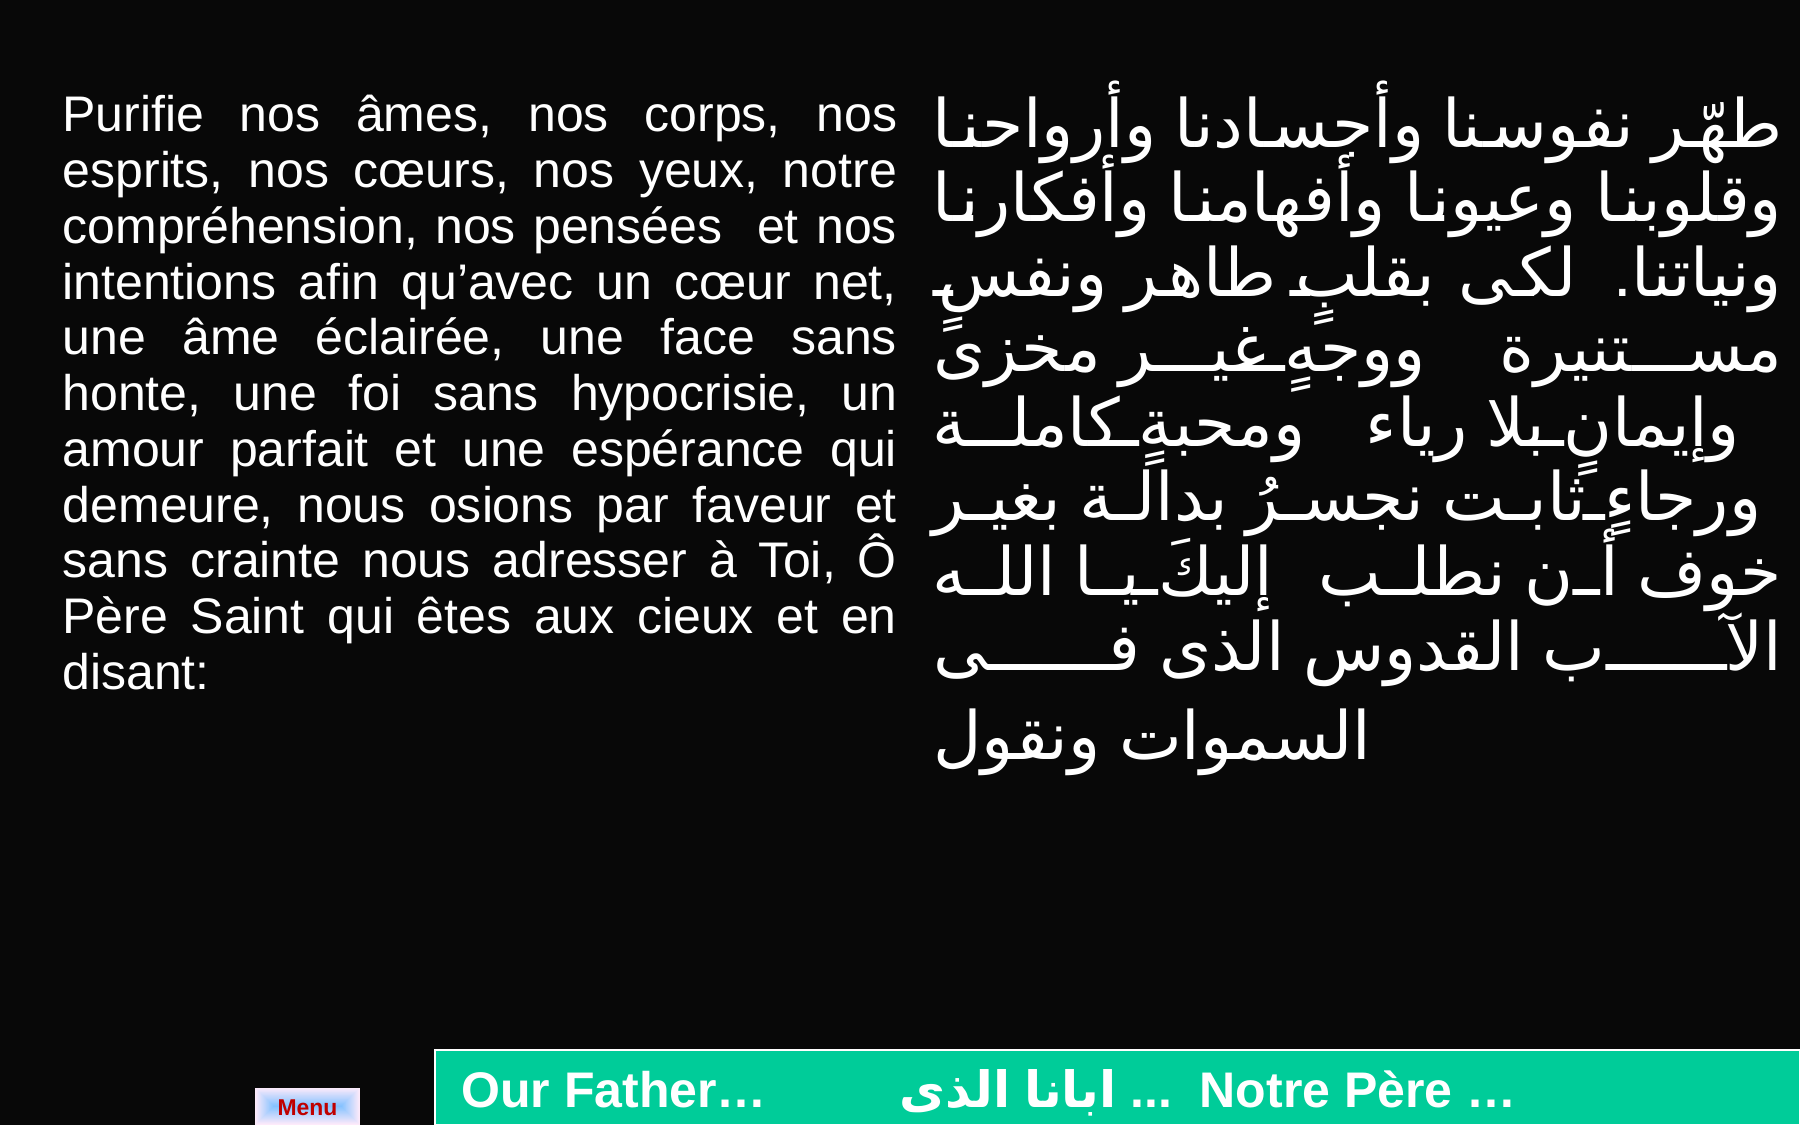

| Purifie nos âmes, nos corps, nos esprits, nos cœurs, nos yeux, notre compréhension, nos pensées et nos intentions afin qu’avec un cœur net, une âme éclairée, une face sans honte, une foi sans hypocrisie, un amour parfait et une espérance qui demeure, nous osions par faveur et sans crainte nous adresser à Toi, Ô Père Saint qui êtes aux cieux et en disant: | طهّر نفوسنا وأجسادنا وأرواحنا وقلوبنا وعيونا وأفهامنا وأفكارنا ونياتنا. لكى بقلبٍ طاهر ونفسٍ مستنيرة ووجهٍ غير مخزى وإيمانٍ بلا رياء ومحبةٍ كاملة ورجاءٍ ثابت نجسرُ بدالة بغير خوف أن نطلب إليكَ يا الله الآب القدوس الذى فى السموات ونقول |
| --- | --- |
 Our Father…	ابانا الذى ... 	Notre Père …

Menu